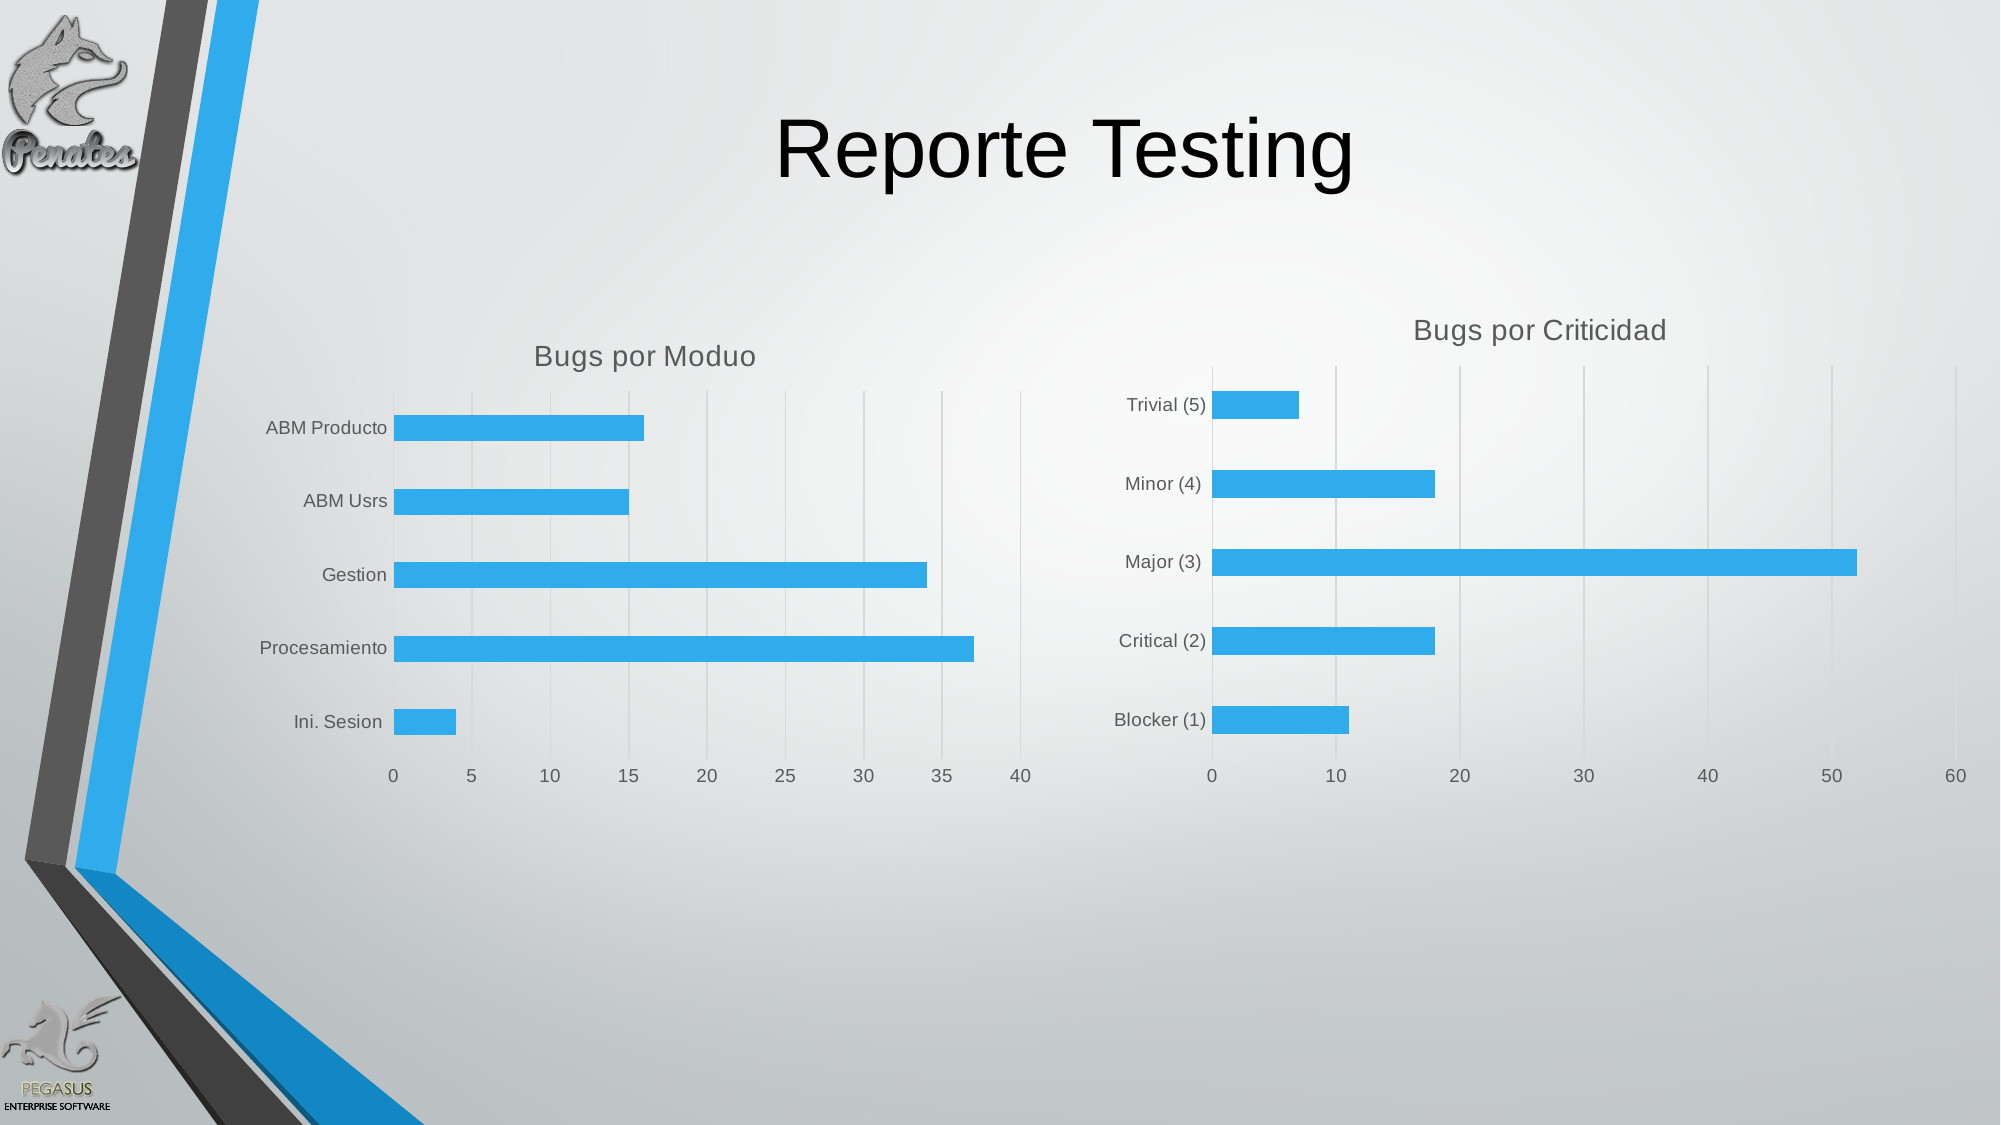

# Reporte Testing

### Chart: Bugs por Criticidad

| Category |  |
|---|---|
| Blocker (1) | 11.0 |
| Critical (2) | 18.0 |
| Major (3)  | 52.0 |
| Minor (4)  | 18.0 |
| Trivial (5) | 7.0 |

### Chart: Bugs por Moduo

| Category |  |
|---|---|
| Ini. Sesion  | 4.0 |
| Procesamiento | 37.0 |
| Gestion | 34.0 |
| ABM Usrs | 15.0 |
| ABM Producto | 16.0 |